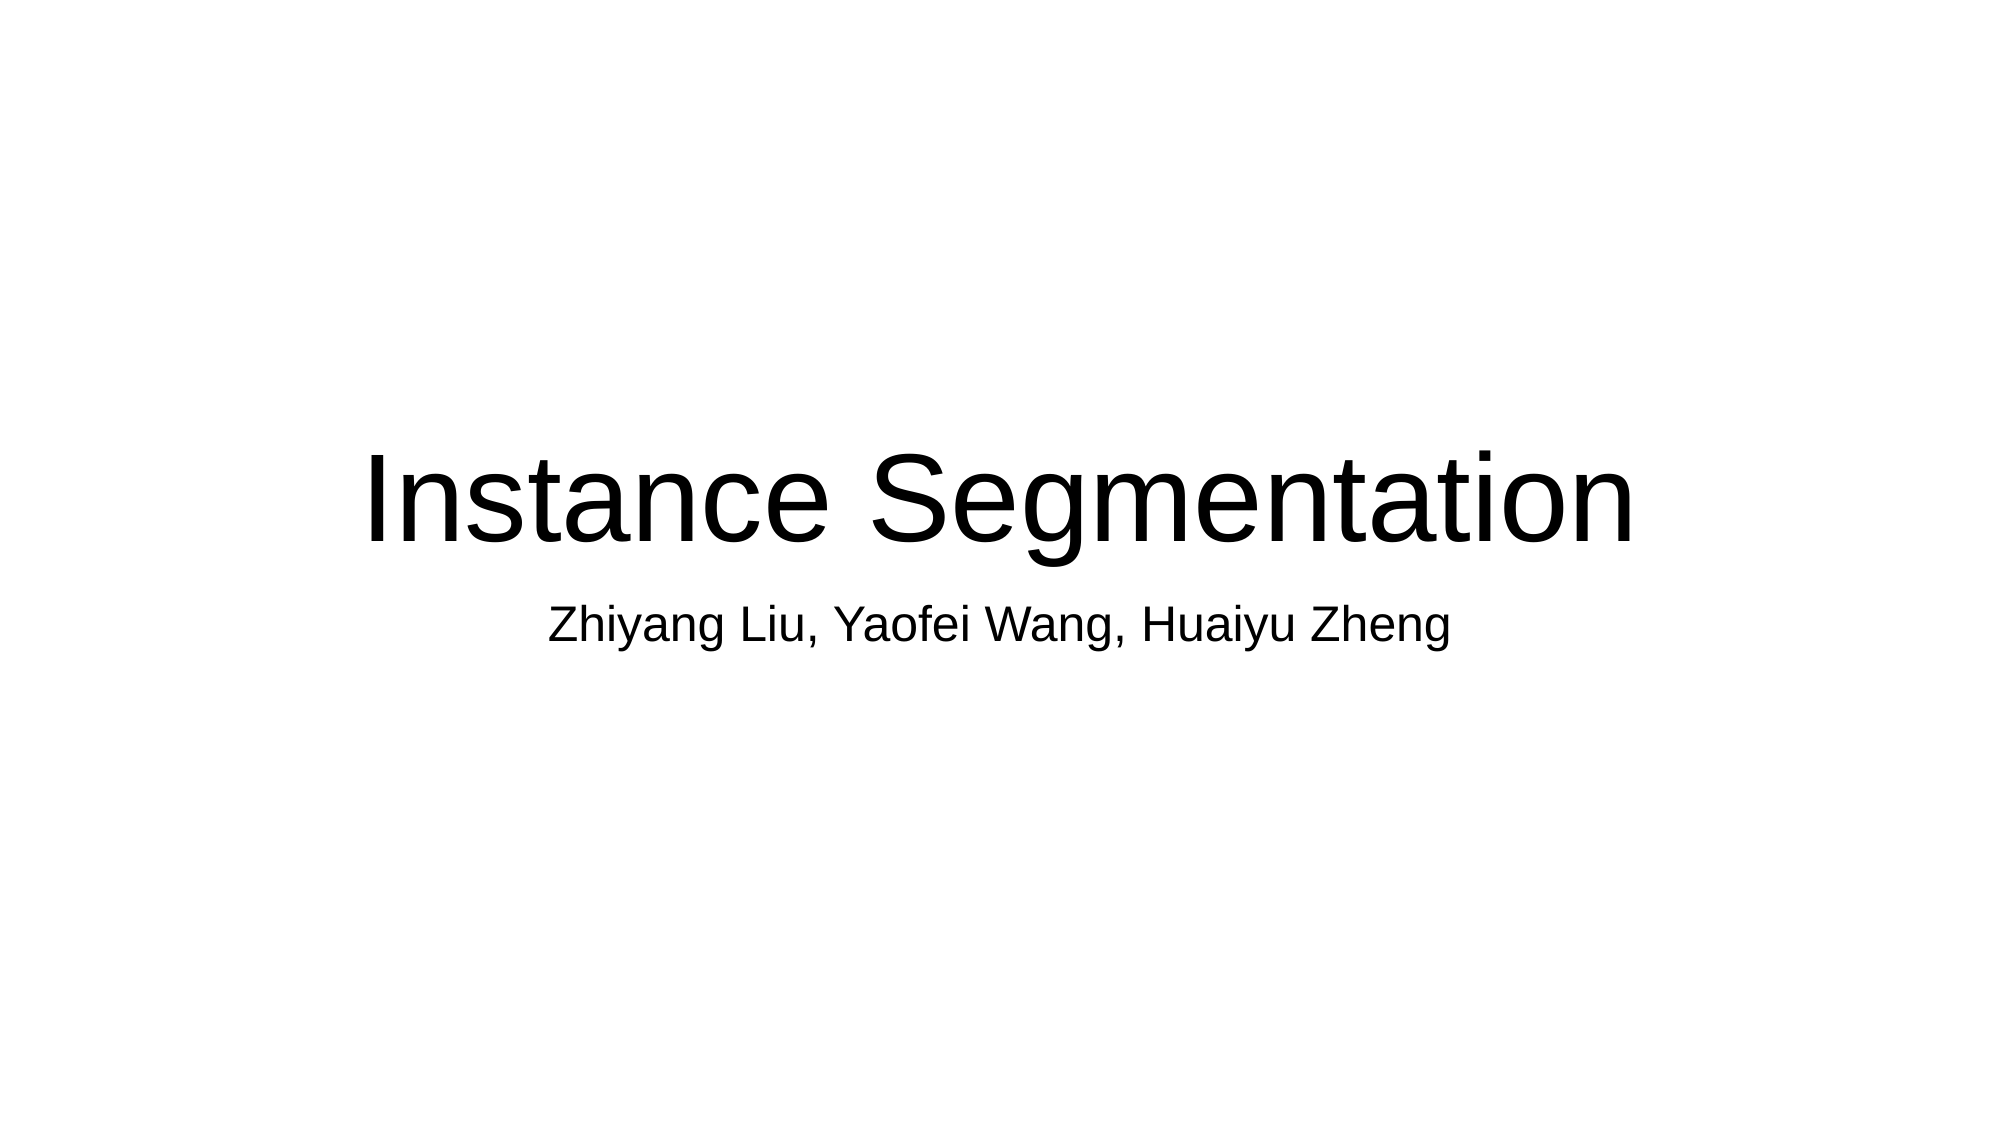

# Instance Segmentation
Zhiyang Liu, Yaofei Wang, Huaiyu Zheng